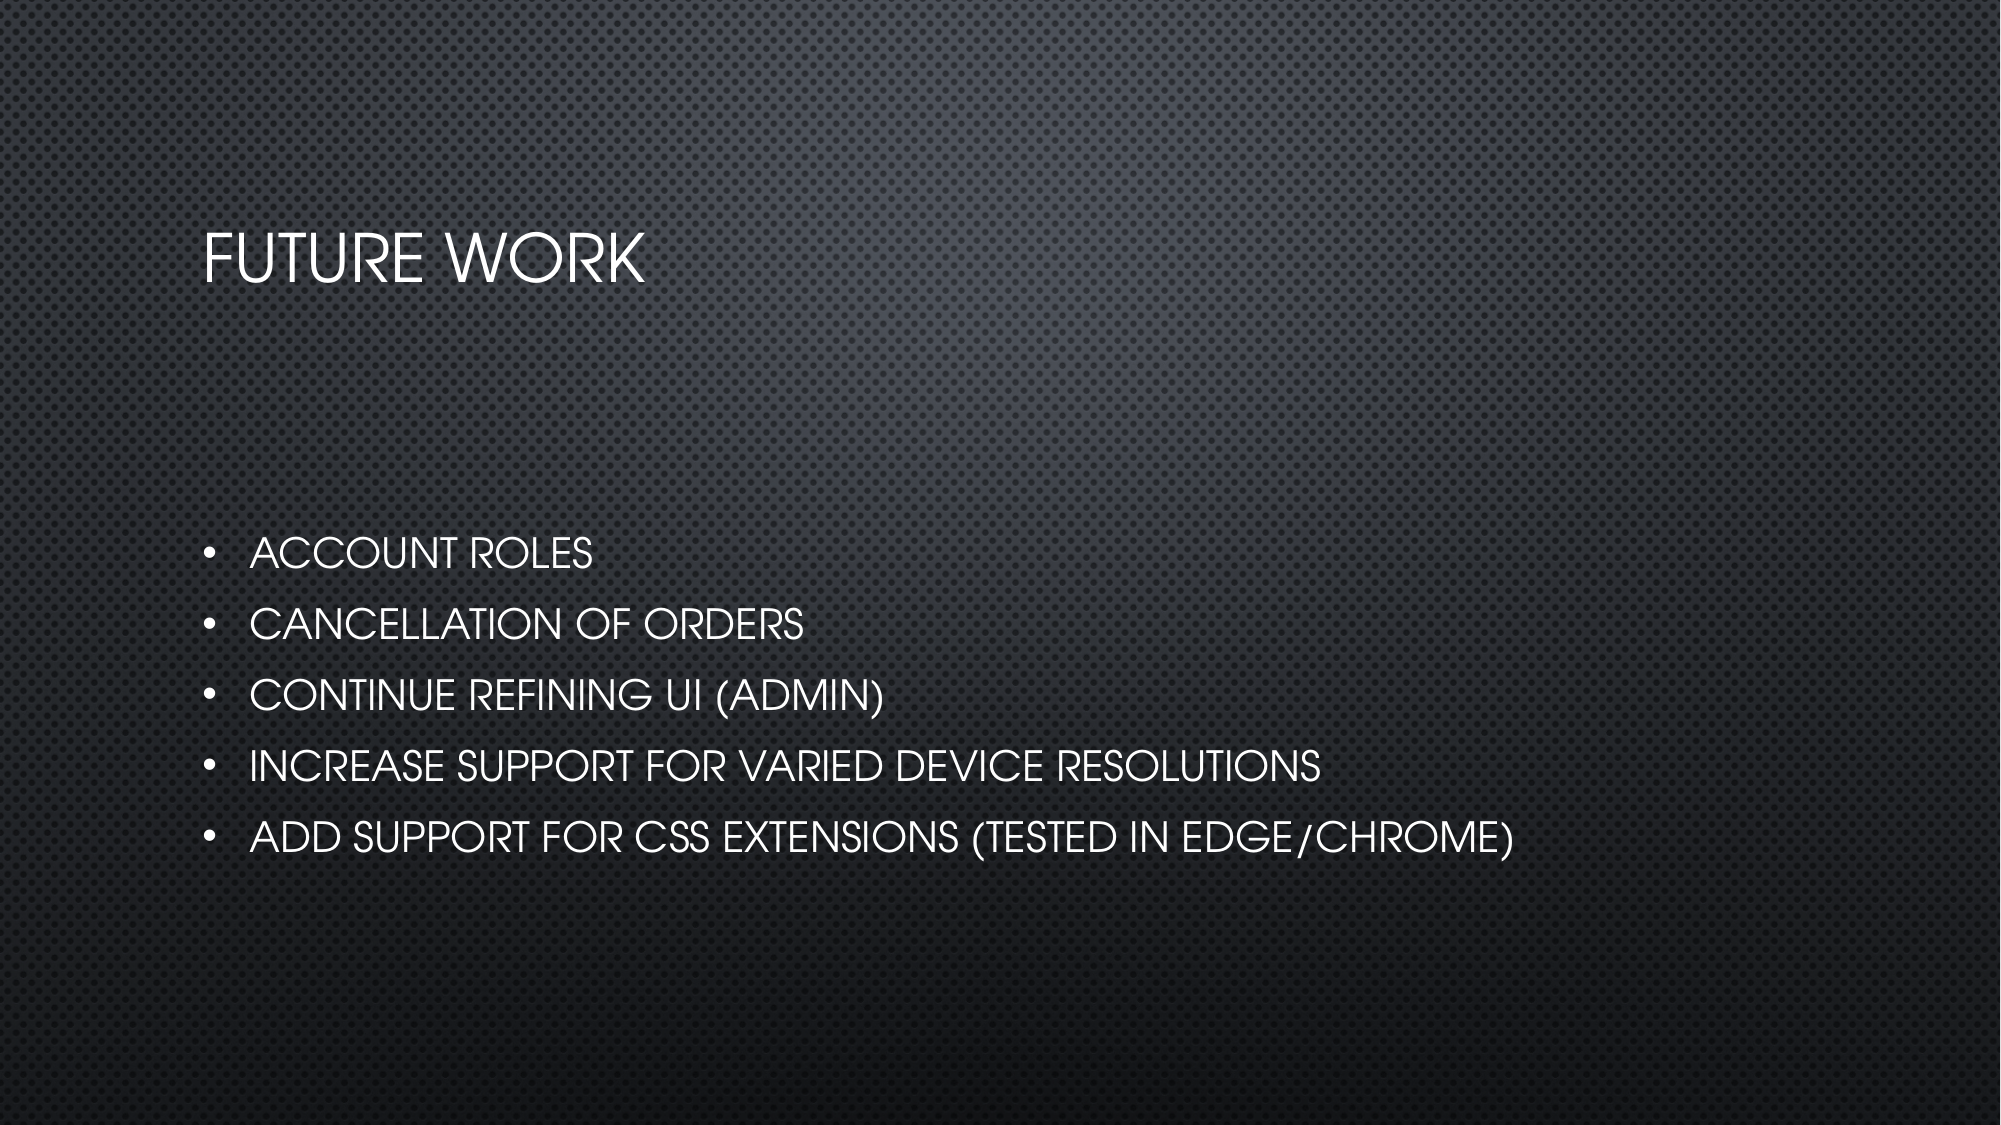

# Future Work
Account Roles
Cancellation of Orders
Continue Refining UI (Admin)
Increase Support for varied Device Resolutions
Add Support for CSS Extensions (Tested in Edge/Chrome)